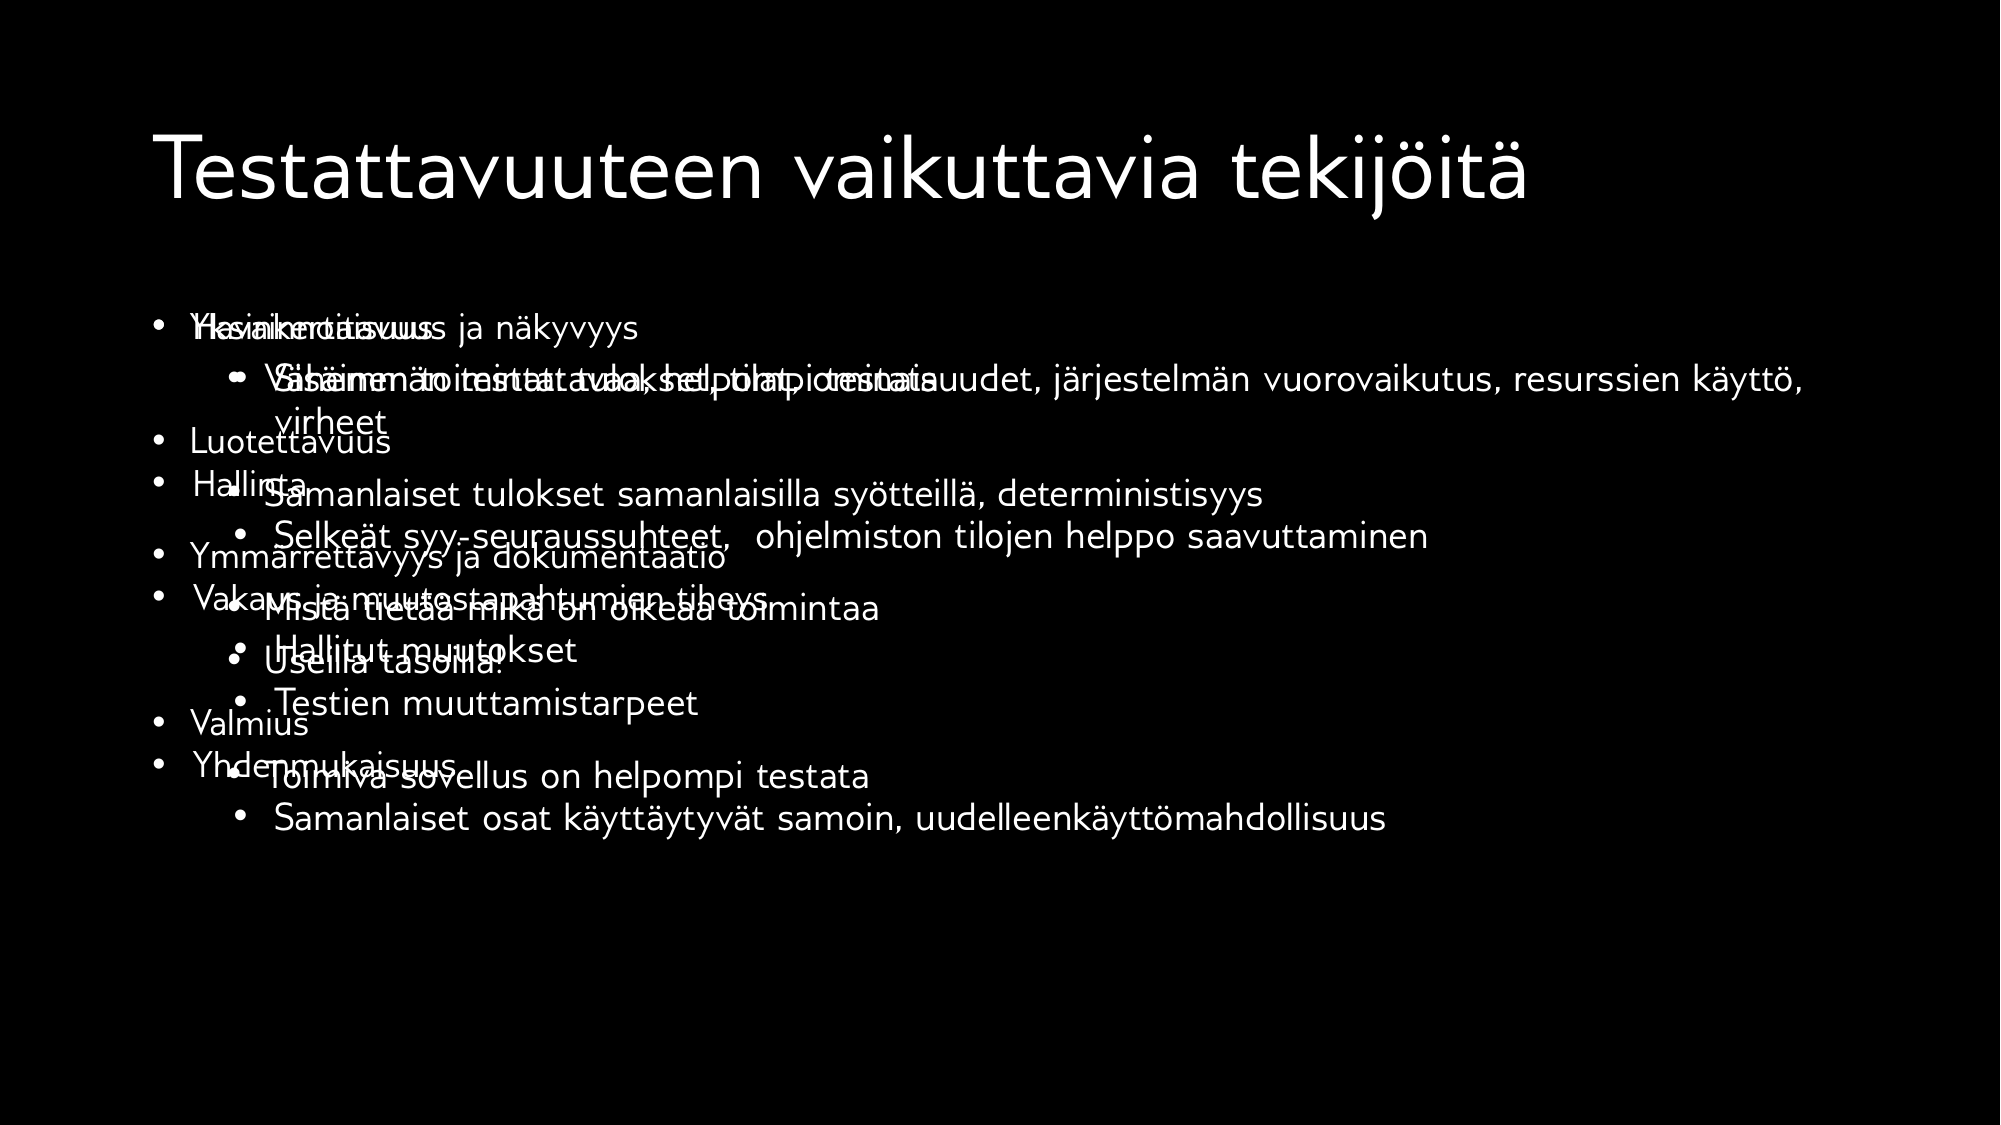

# Testattavuuteen vaikuttavia tekijöitä
Havainnoitavuus ja näkyvyys
Sisäinen toiminta: tulokset, tilat, ominaisuudet, järjestelmän vuorovaikutus, resurssien käyttö, virheet
Hallinta
Selkeät syy-seuraussuhteet,  ohjelmiston tilojen helppo saavuttaminen
Vakaus ja muutostapahtumien tiheys
Hallitut muutokset
Testien muuttamistarpeet
Yhdenmukaisuus
Samanlaiset osat käyttäytyvät samoin, uudelleenkäyttömahdollisuus
Yksinkertaisuus
Vähemmän testattavaa, helpompi testata
Luotettavuus
Samanlaiset tulokset samanlaisilla syötteillä, deterministisyys
Ymmärrettävyys ja dokumentaatio
Mistä tietää mikä on oikeaa toimintaa
Useilla tasoilla!
Valmius
Toimiva sovellus on helpompi testata